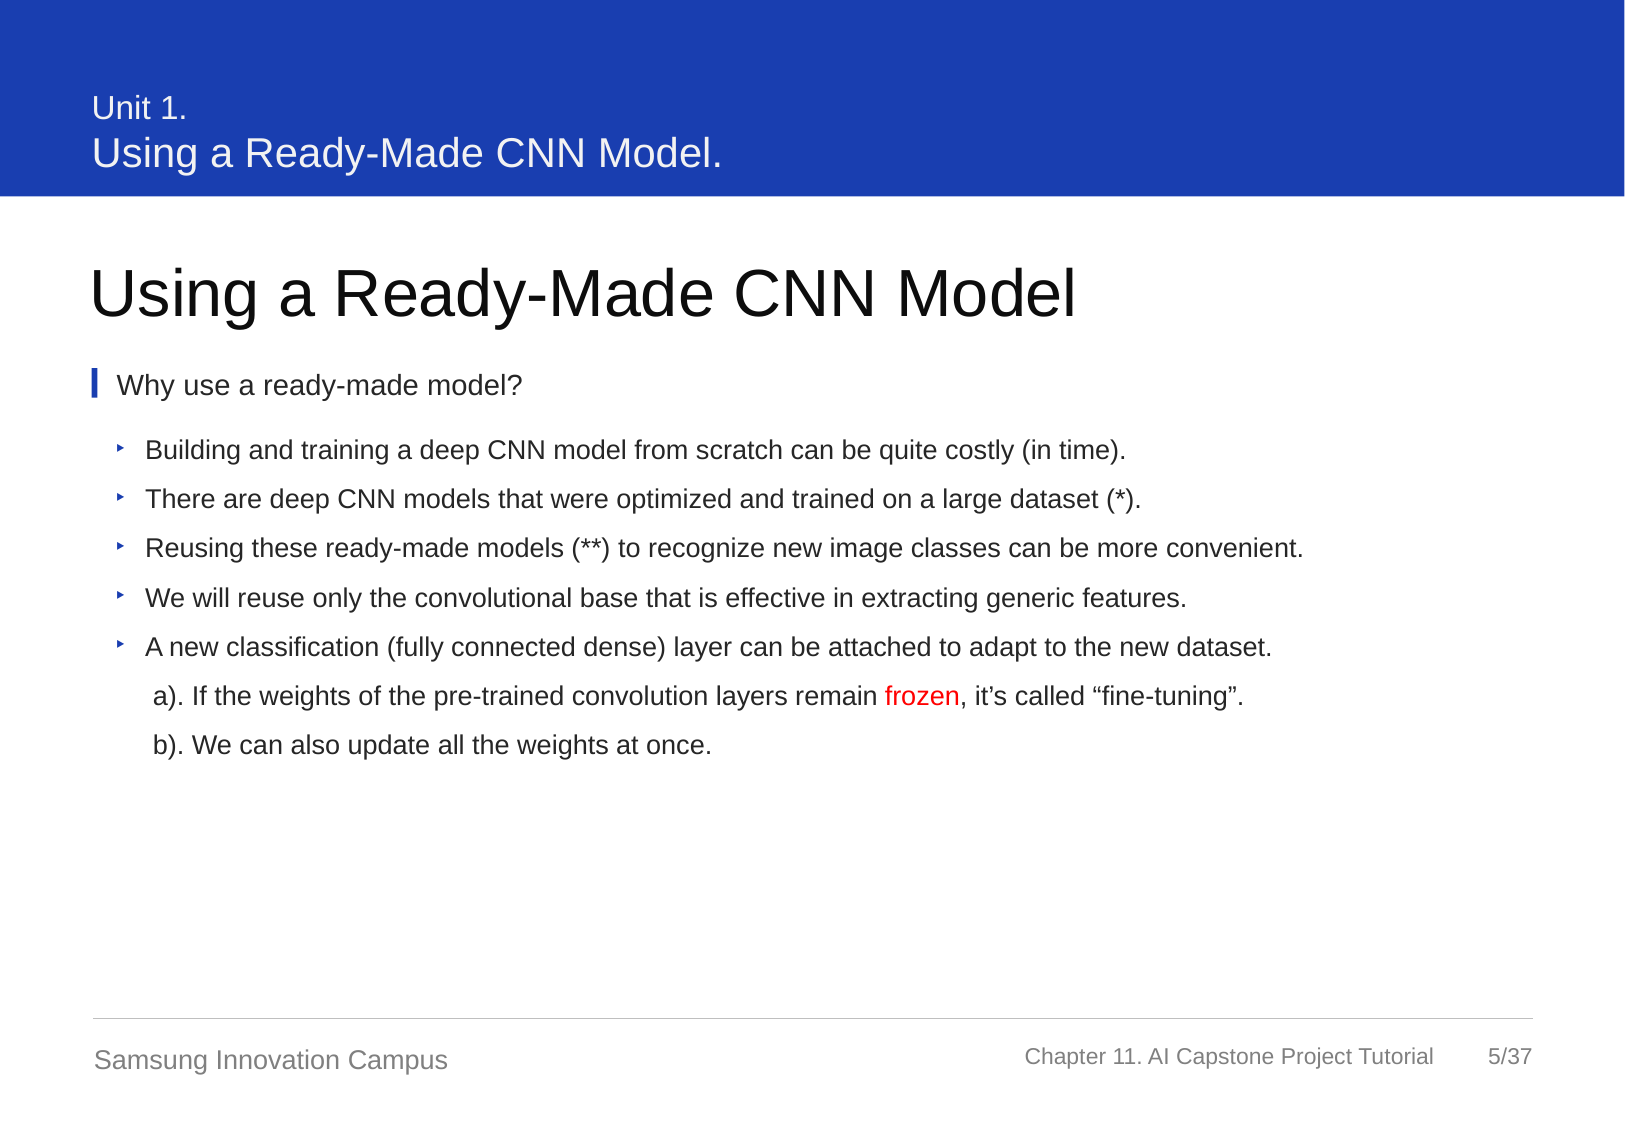

Unit 1.
Using a Ready-Made CNN Model.
Using a Ready-Made CNN Model
Why use a ready-made model?

Building and training a deep CNN model from scratch can be quite costly (in time).
There are deep CNN models that were optimized and trained on a large dataset (*).
Reusing these ready-made models (**) to recognize new image classes can be more convenient.
We will reuse only the convolutional base that is effective in extracting generic features.
A new classification (fully connected dense) layer can be attached to adapt to the new dataset.
     a). If the weights of the pre-trained convolution layers remain frozen, it’s called “fine-tuning”.
     b). We can also update all the weights at once.